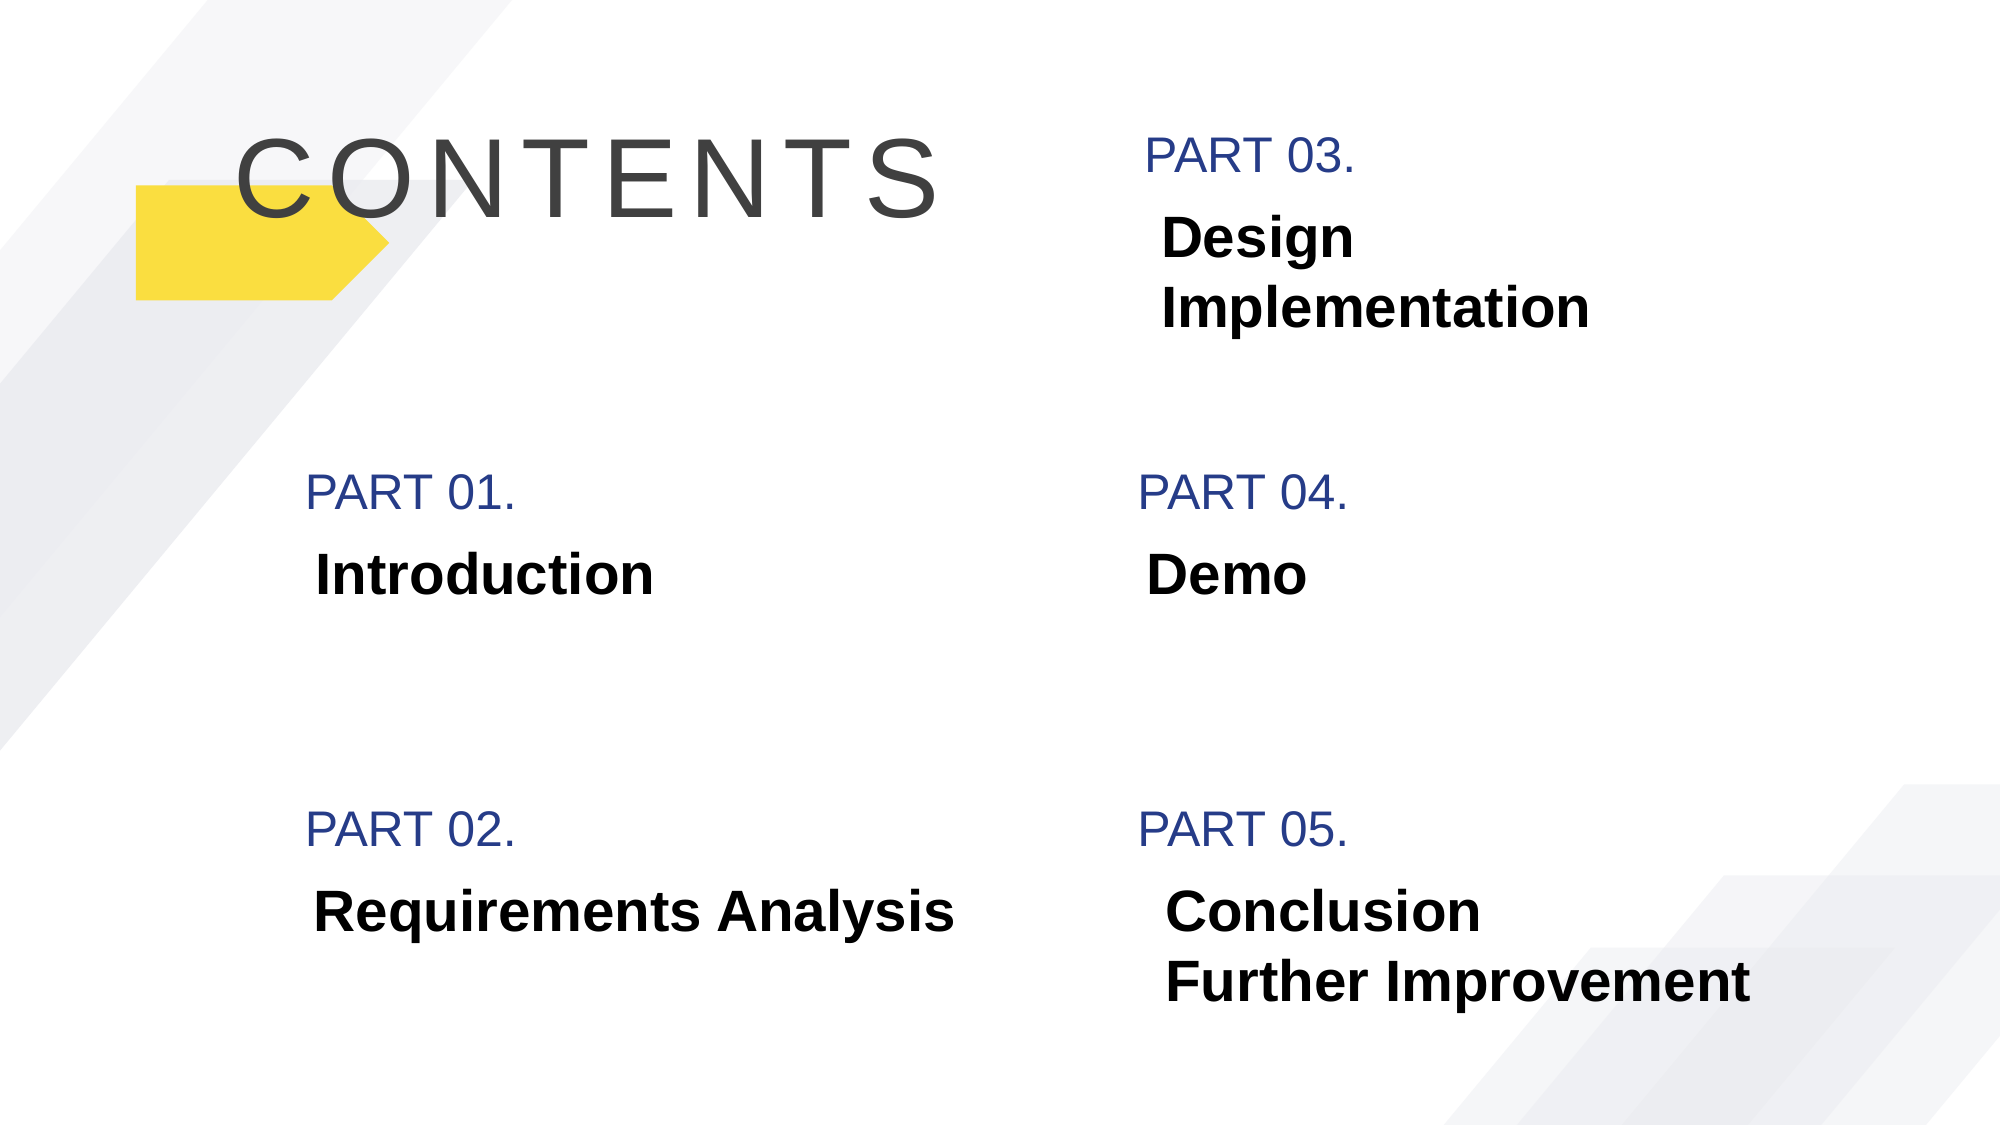

CONTENTS
PART 03.

Design
Implementation
PART 01.
PART 04.
Demo
Introduction

PART 02.
PART 05.
Requirements Analysis
Conclusion
Further Improvement